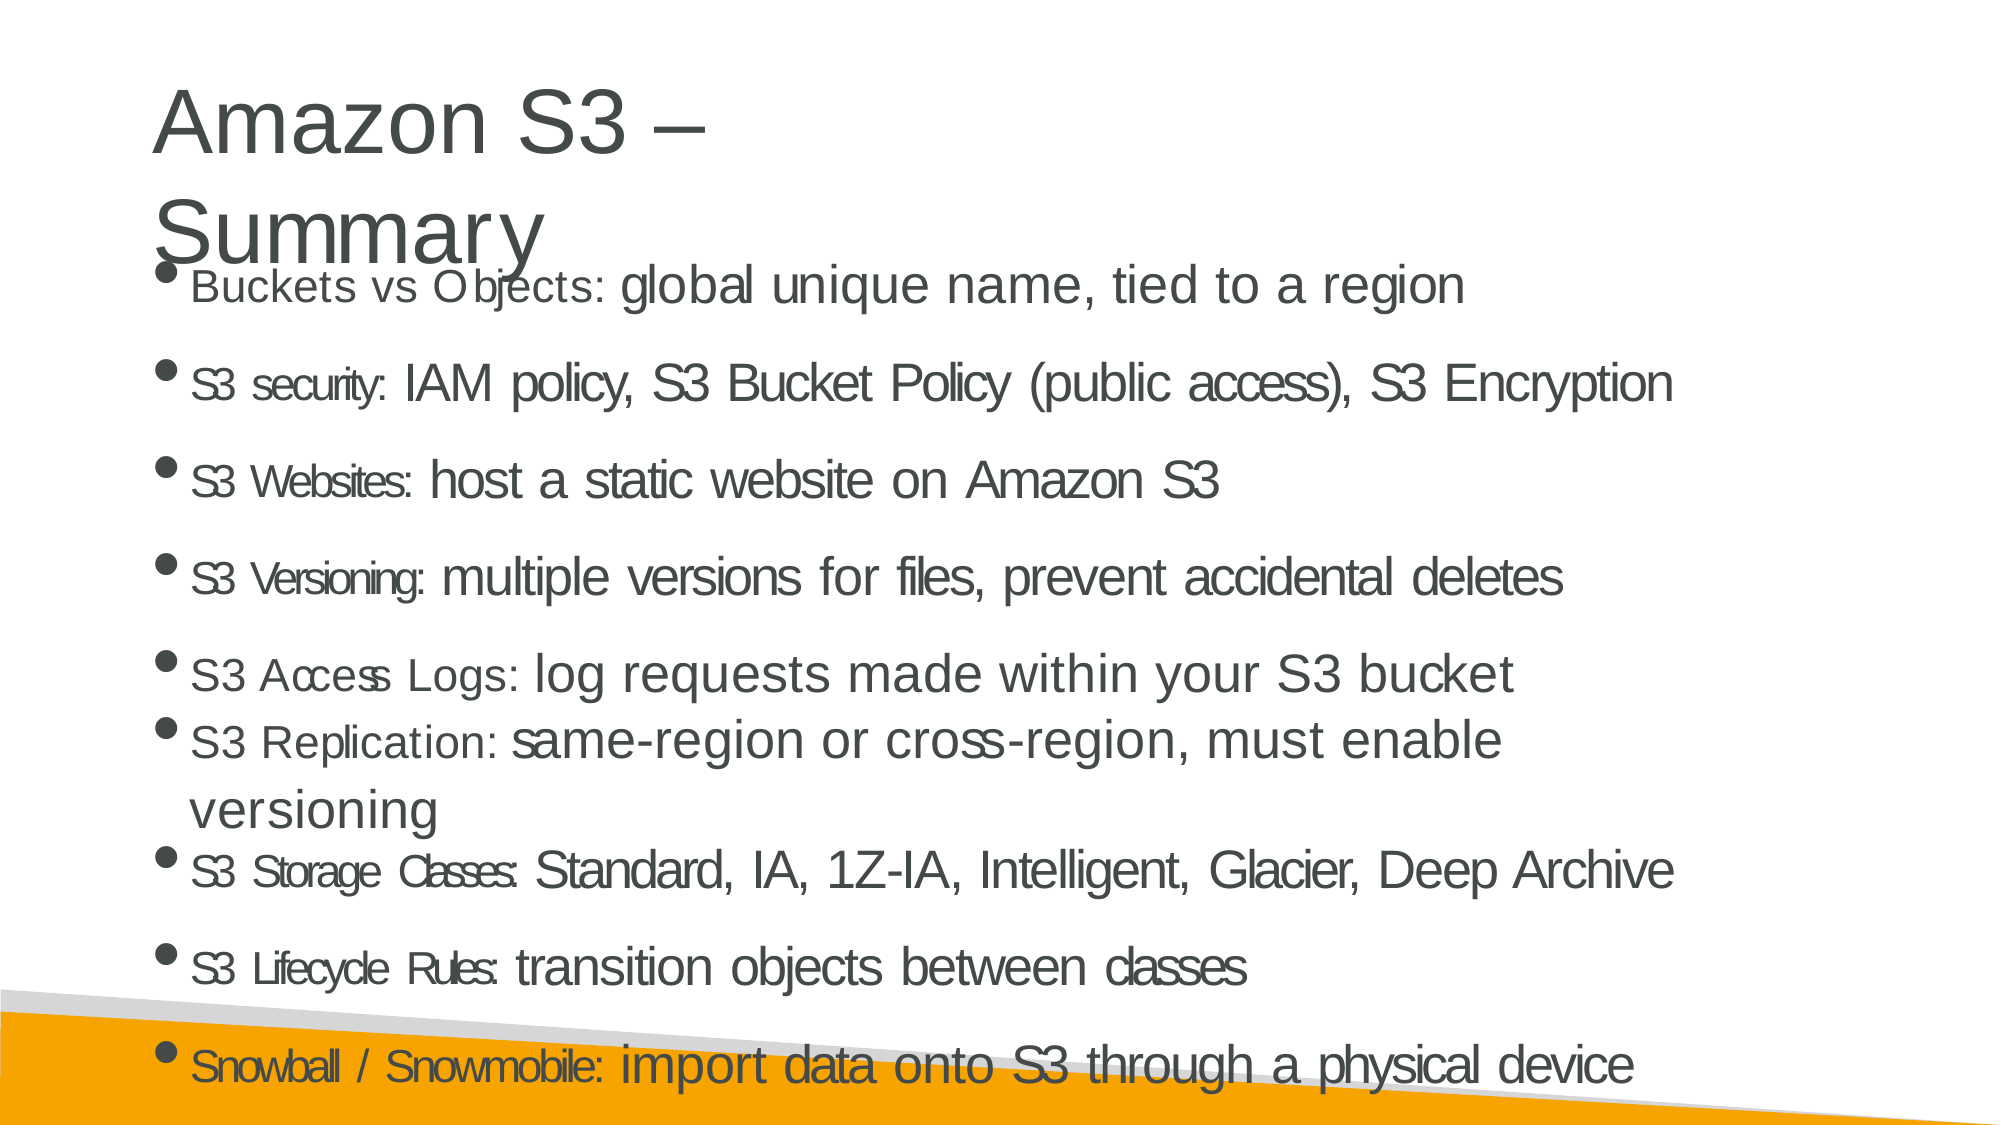

# Amazon S3 – Summary
Buckets vs Objects: global unique name, tied to a region
S3 security: IAM policy, S3 Bucket Policy (public access), S3 Encryption
S3 Websites: host a static website on Amazon S3
S3 Versioning: multiple versions for files, prevent accidental deletes
S3 Access Logs: log requests made within your S3 bucket
S3 Replication: same-region or cross-region, must enable versioning
S3 Storage Classes: Standard, IA, 1Z-IA, Intelligent, Glacier, Deep Archive
S3 Lifecycle Rules: transition objects between classes
Snowball / Snowmobile: import data onto S3 through a physical device
Storage Gateway: hybrid solution to extend on-premises storage to S3